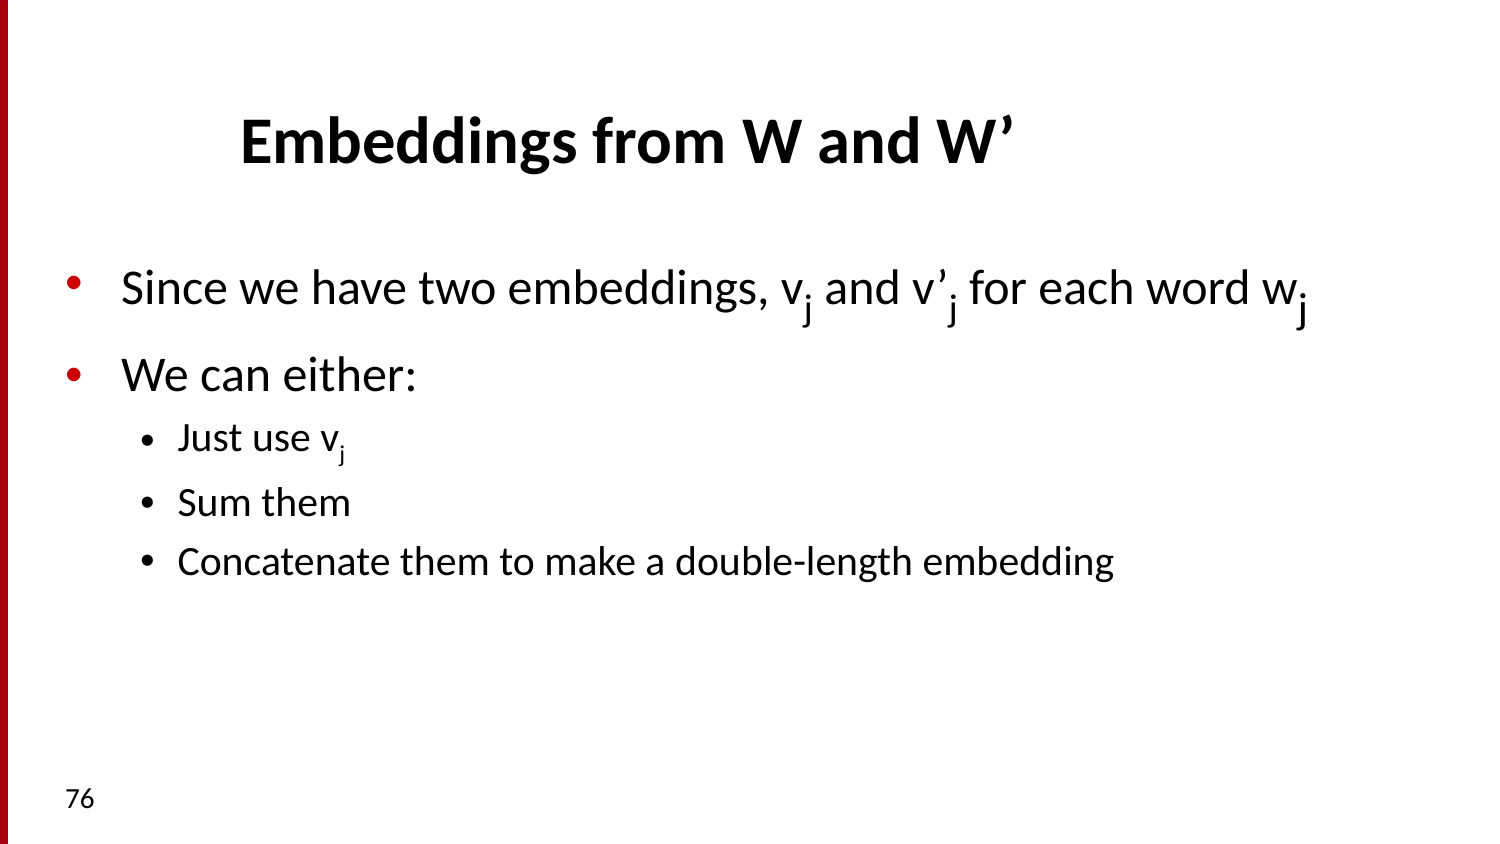

# Embeddings from W and W’
Since we have two embeddings, vj and v’j for each word wj
We can either:
Just use vj
Sum them
Concatenate them to make a double-length embedding
76